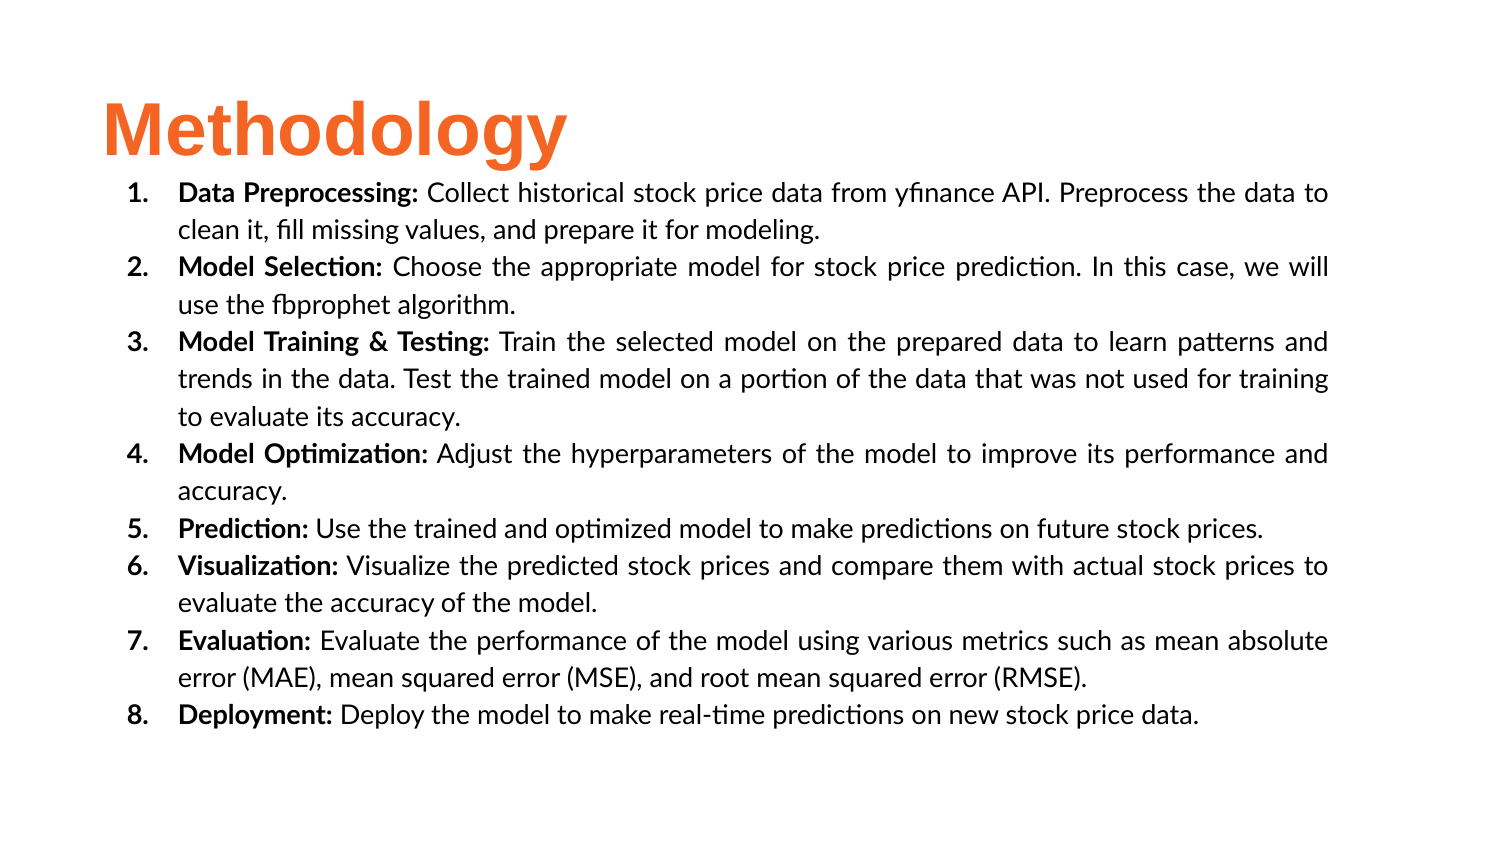

Methodology
Data Preprocessing: Collect historical stock price data from yfinance API. Preprocess the data to clean it, fill missing values, and prepare it for modeling.
Model Selection: Choose the appropriate model for stock price prediction. In this case, we will use the fbprophet algorithm.
Model Training & Testing: Train the selected model on the prepared data to learn patterns and trends in the data. Test the trained model on a portion of the data that was not used for training to evaluate its accuracy.
Model Optimization: Adjust the hyperparameters of the model to improve its performance and accuracy.
Prediction: Use the trained and optimized model to make predictions on future stock prices.
Visualization: Visualize the predicted stock prices and compare them with actual stock prices to evaluate the accuracy of the model.
Evaluation: Evaluate the performance of the model using various metrics such as mean absolute error (MAE), mean squared error (MSE), and root mean squared error (RMSE).
Deployment: Deploy the model to make real-time predictions on new stock price data.